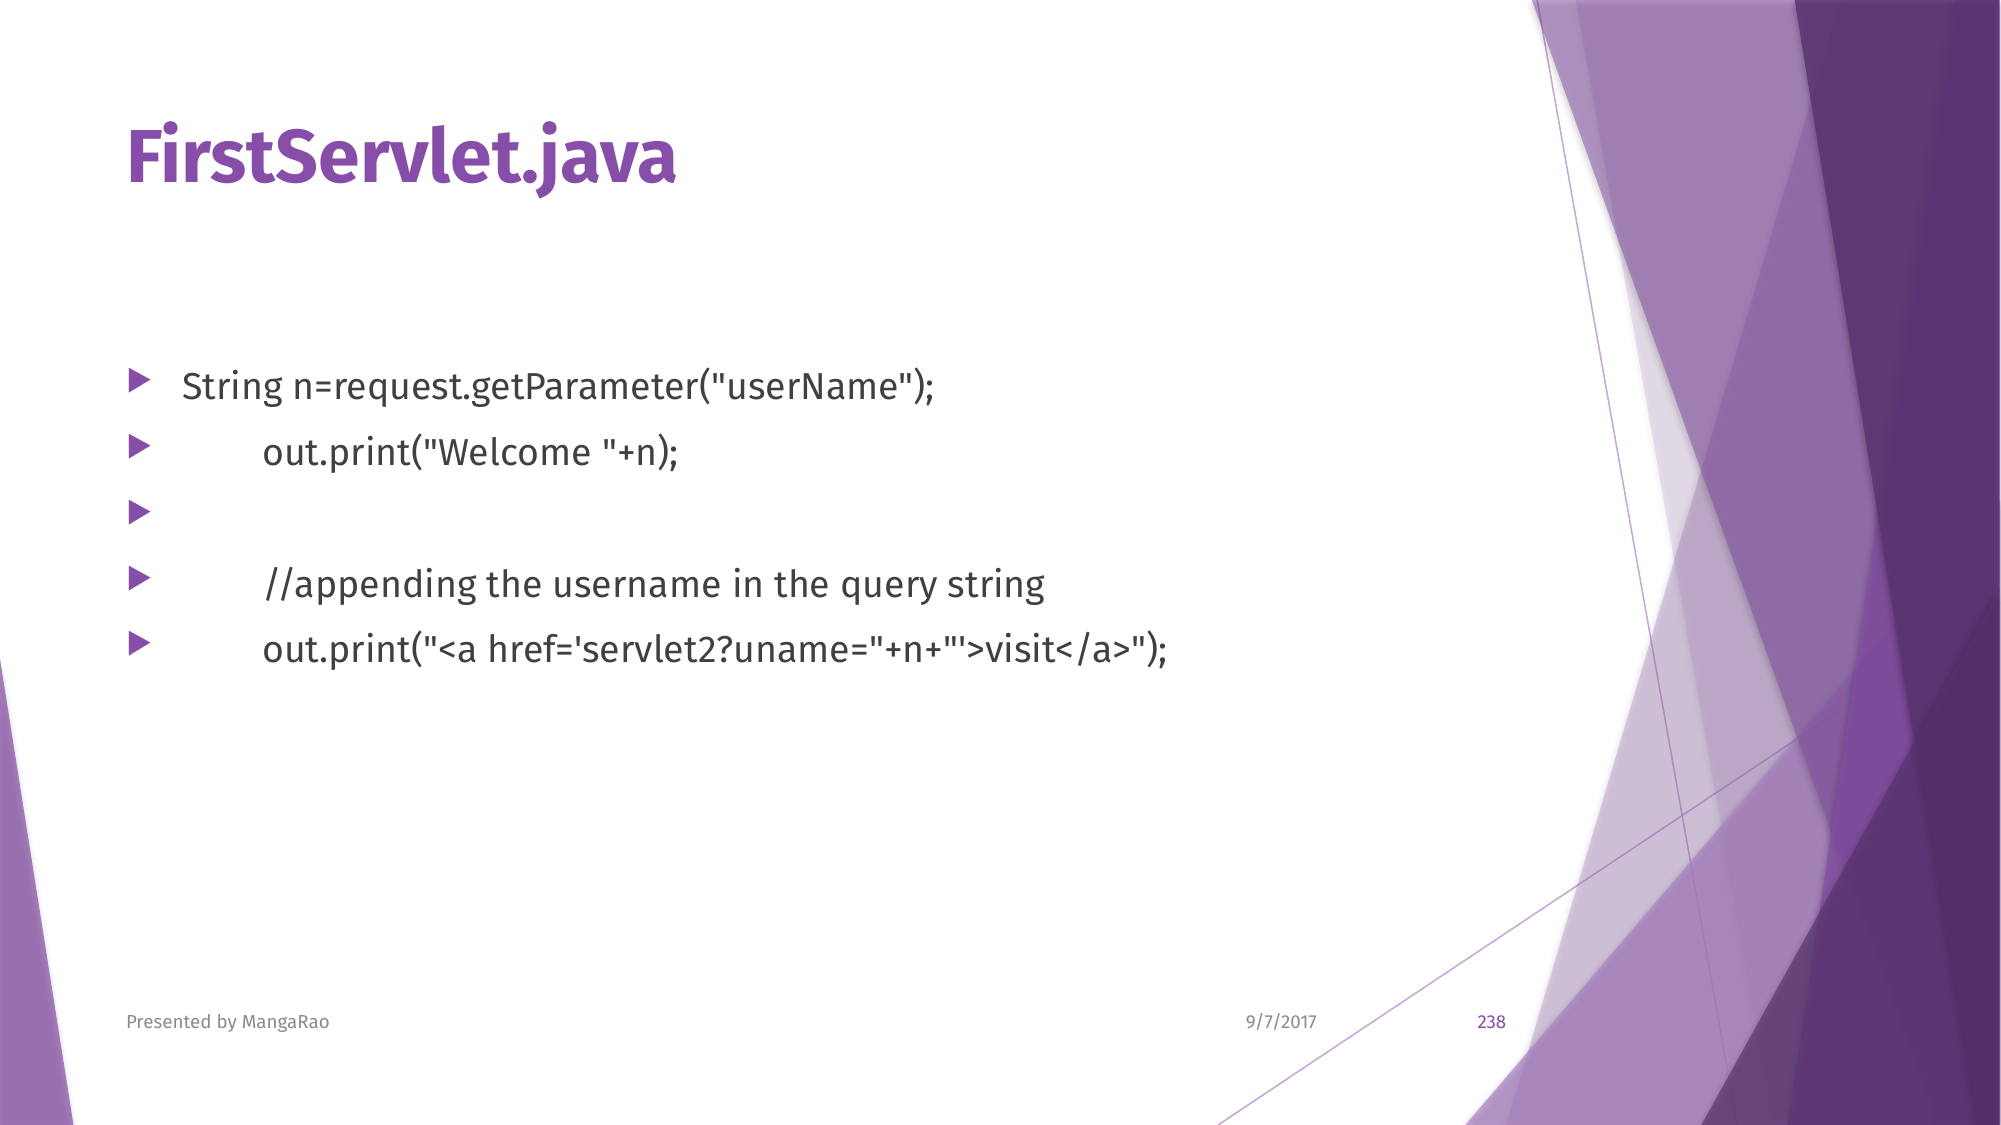

# FirstServlet.java
String n=request.getParameter("userName");
        out.print("Welcome "+n);

        //appending the username in the query string
        out.print("<a href='servlet2?uname="+n+"'>visit</a>");

Presented by MangaRao
9/7/2017
238